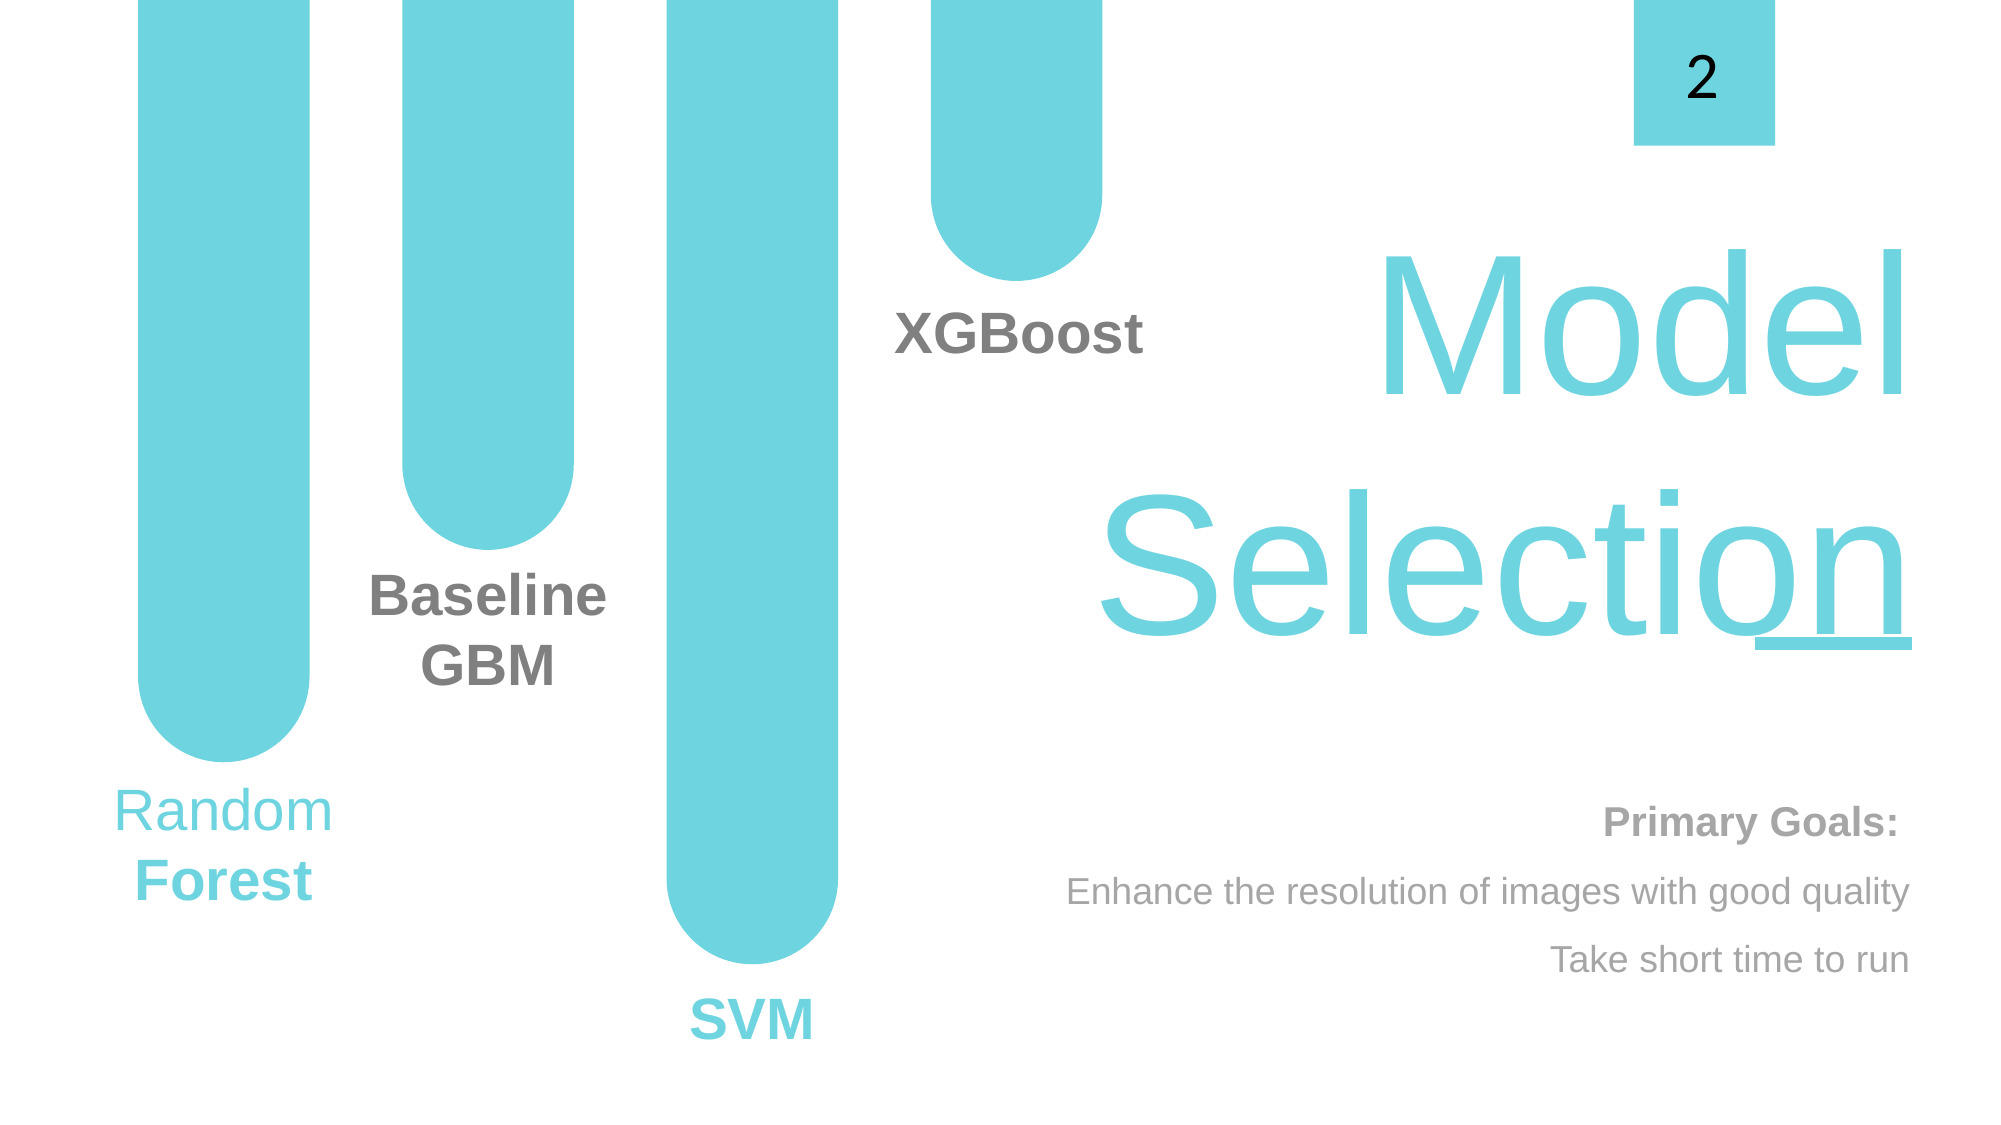

2
Model Selection
XGBoost
Baseline
GBM
 Primary Goals:
Enhance the resolution of images with good quality
Take short time to run
Random
Forest
SVM